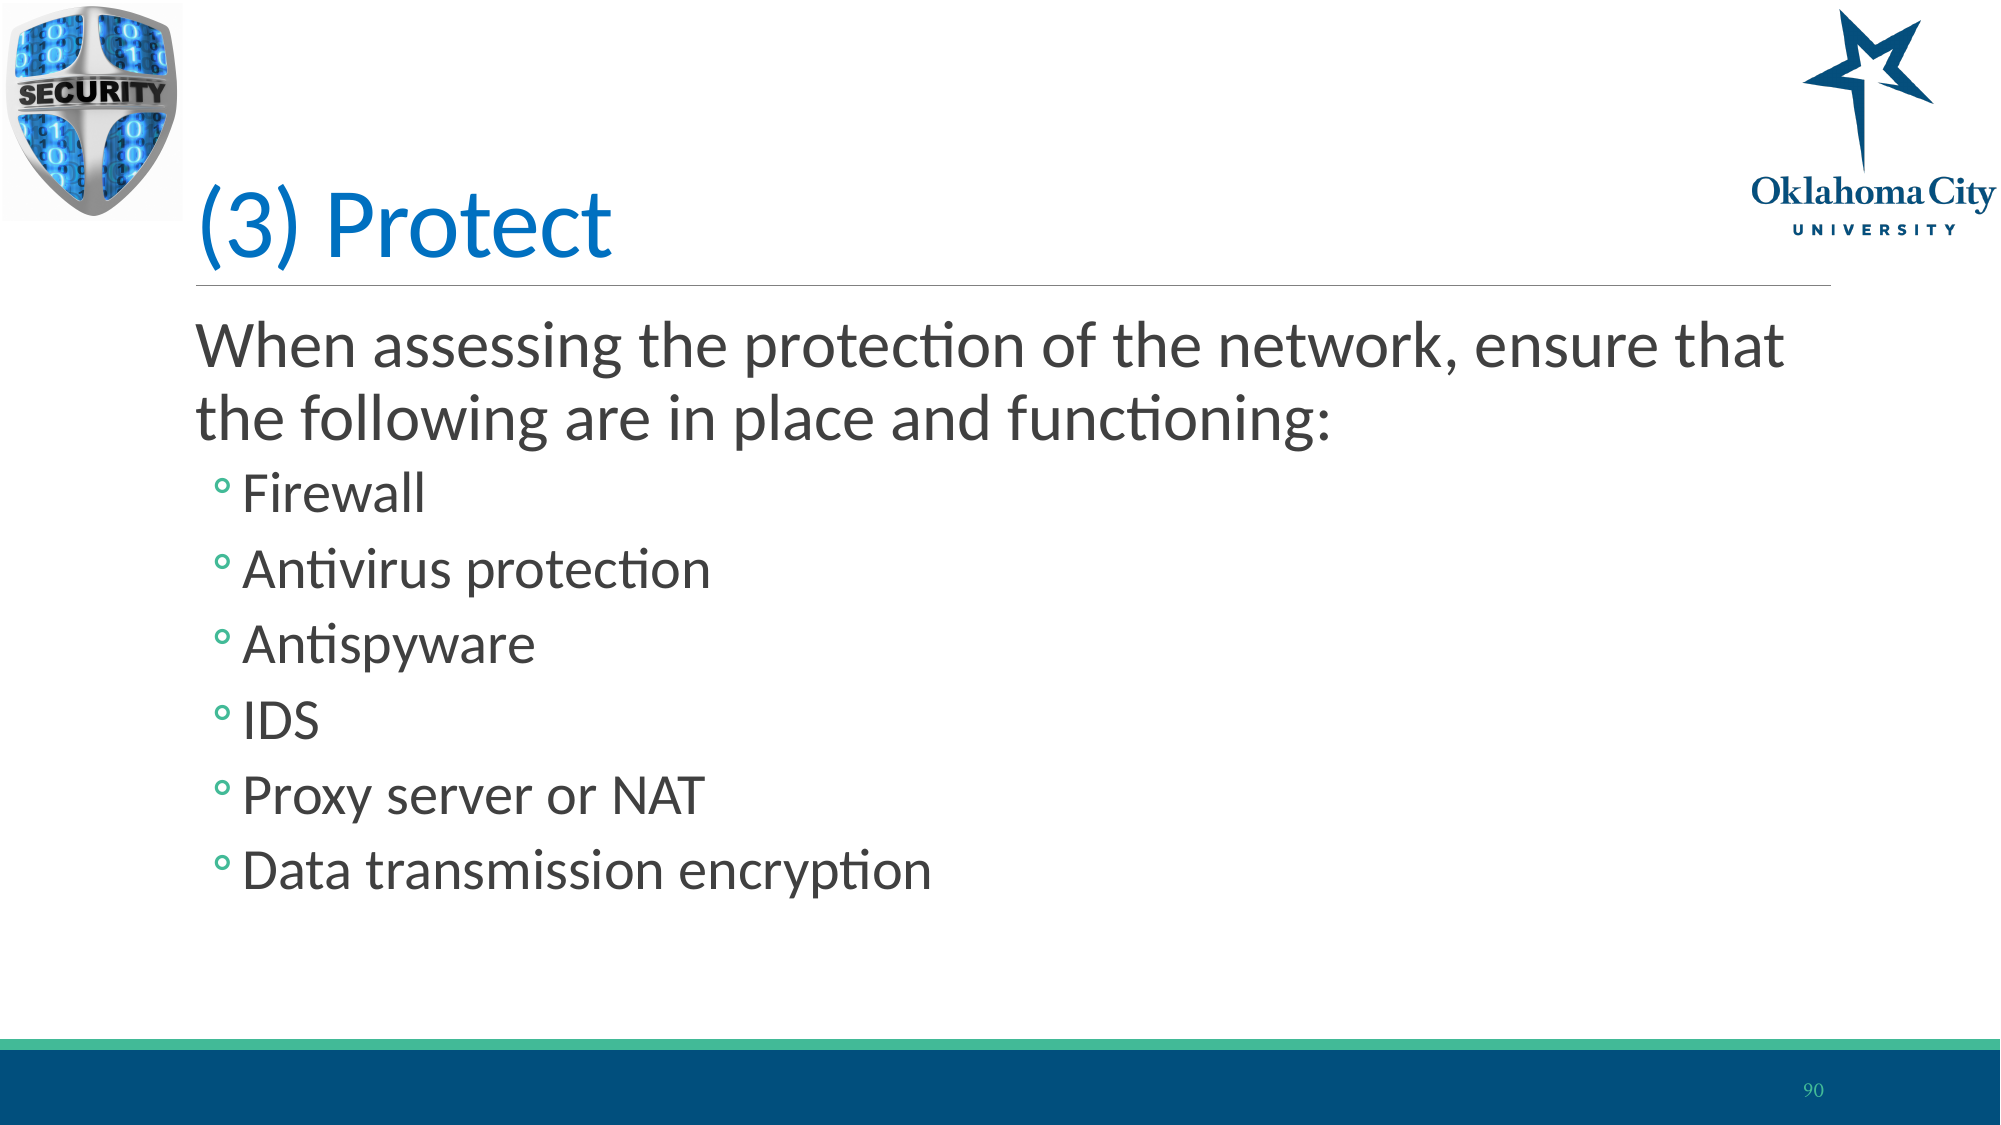

# (3) Protect
When assessing the protection of the network, ensure that the following are in place and functioning:
Firewall
Antivirus protection
Antispyware
IDS
Proxy server or NAT
Data transmission encryption
90